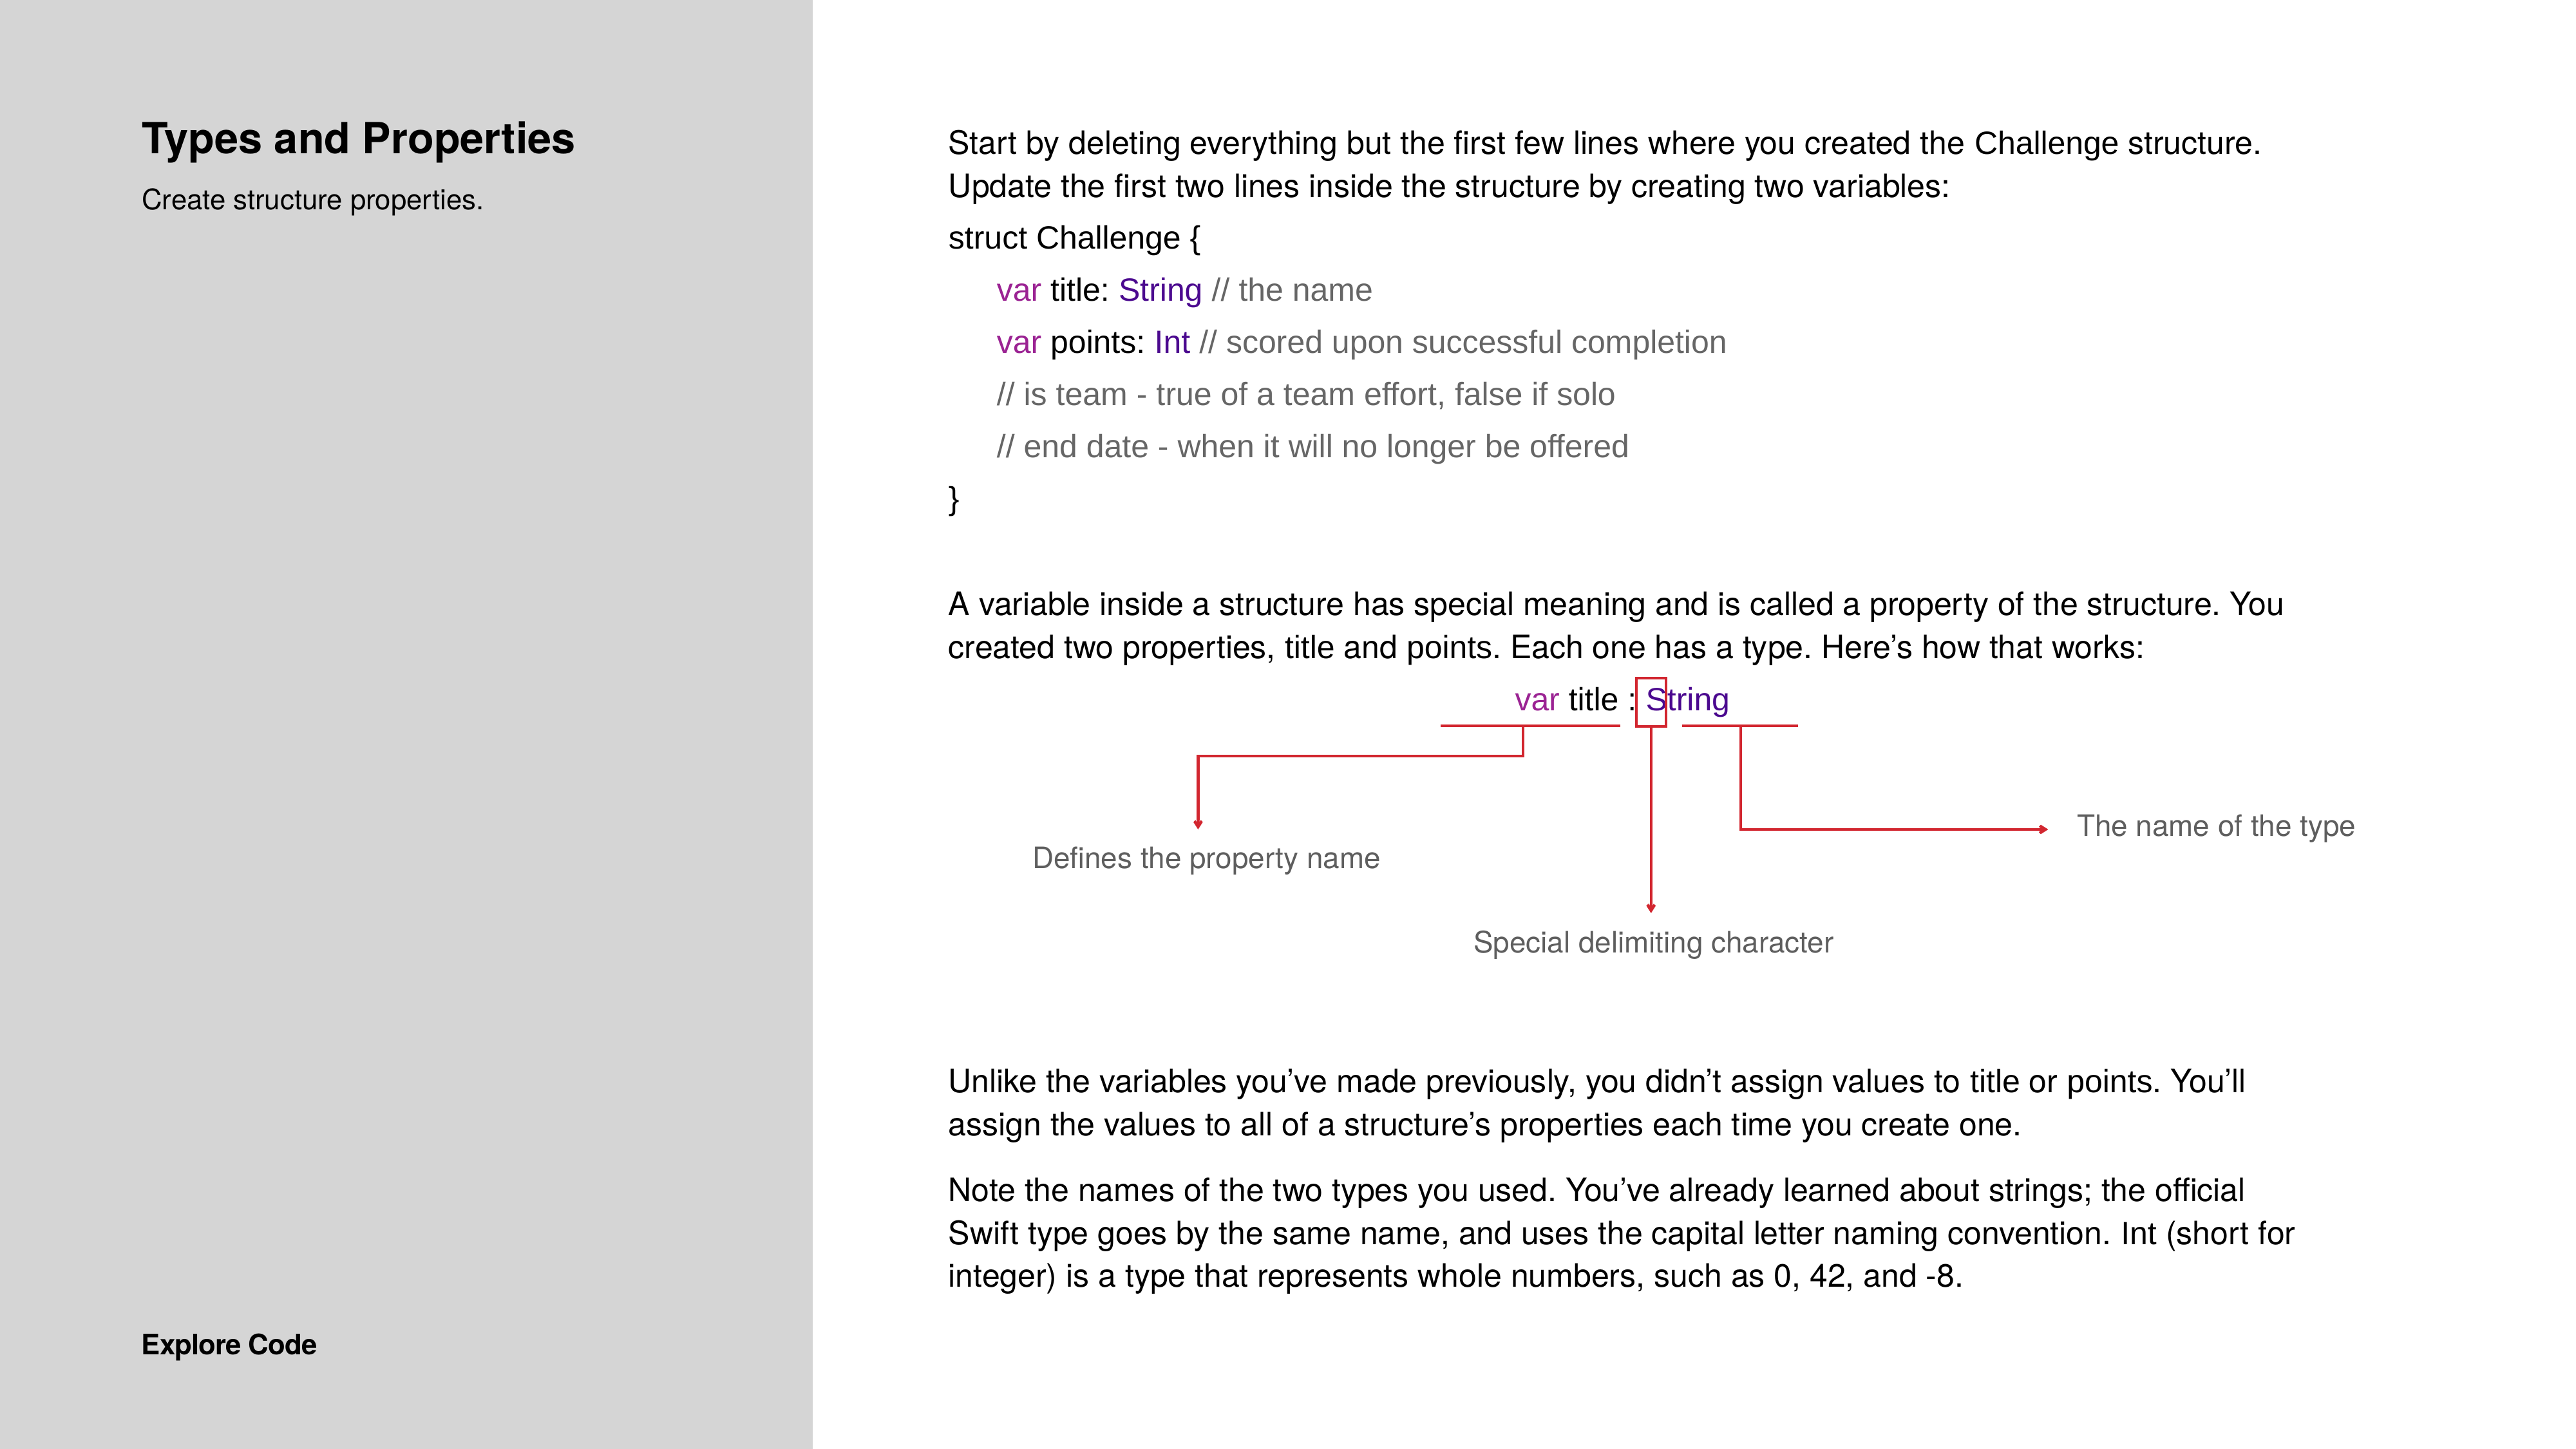

Start by deleting everything but the first few lines where you created the Challenge structure. Update the first two lines inside the structure by creating two variables:
struct Challenge {
var title: String // the name
var points: Int // scored upon successful completion
// is team - true of a team effort, false if solo
// end date - when it will no longer be offered
}

A variable inside a structure has special meaning and is called a property of the structure. You created two properties, title and points. Each one has a type. Here’s how that works:
var title : String

Unlike the variables you’ve made previously, you didn’t assign values to title or points. You’ll assign the values to all of a structure’s properties each time you create one.
Note the names of the two types you used. You’ve already learned about strings; the official Swift type goes by the same name, and uses the capital letter naming convention. Int (short for integer) is a type that represents whole numbers, such as 0, 42, and -8.

The name of the type
Defines the property name
Special delimiting character
Types and Properties
Create structure properties.
Explore Code
59